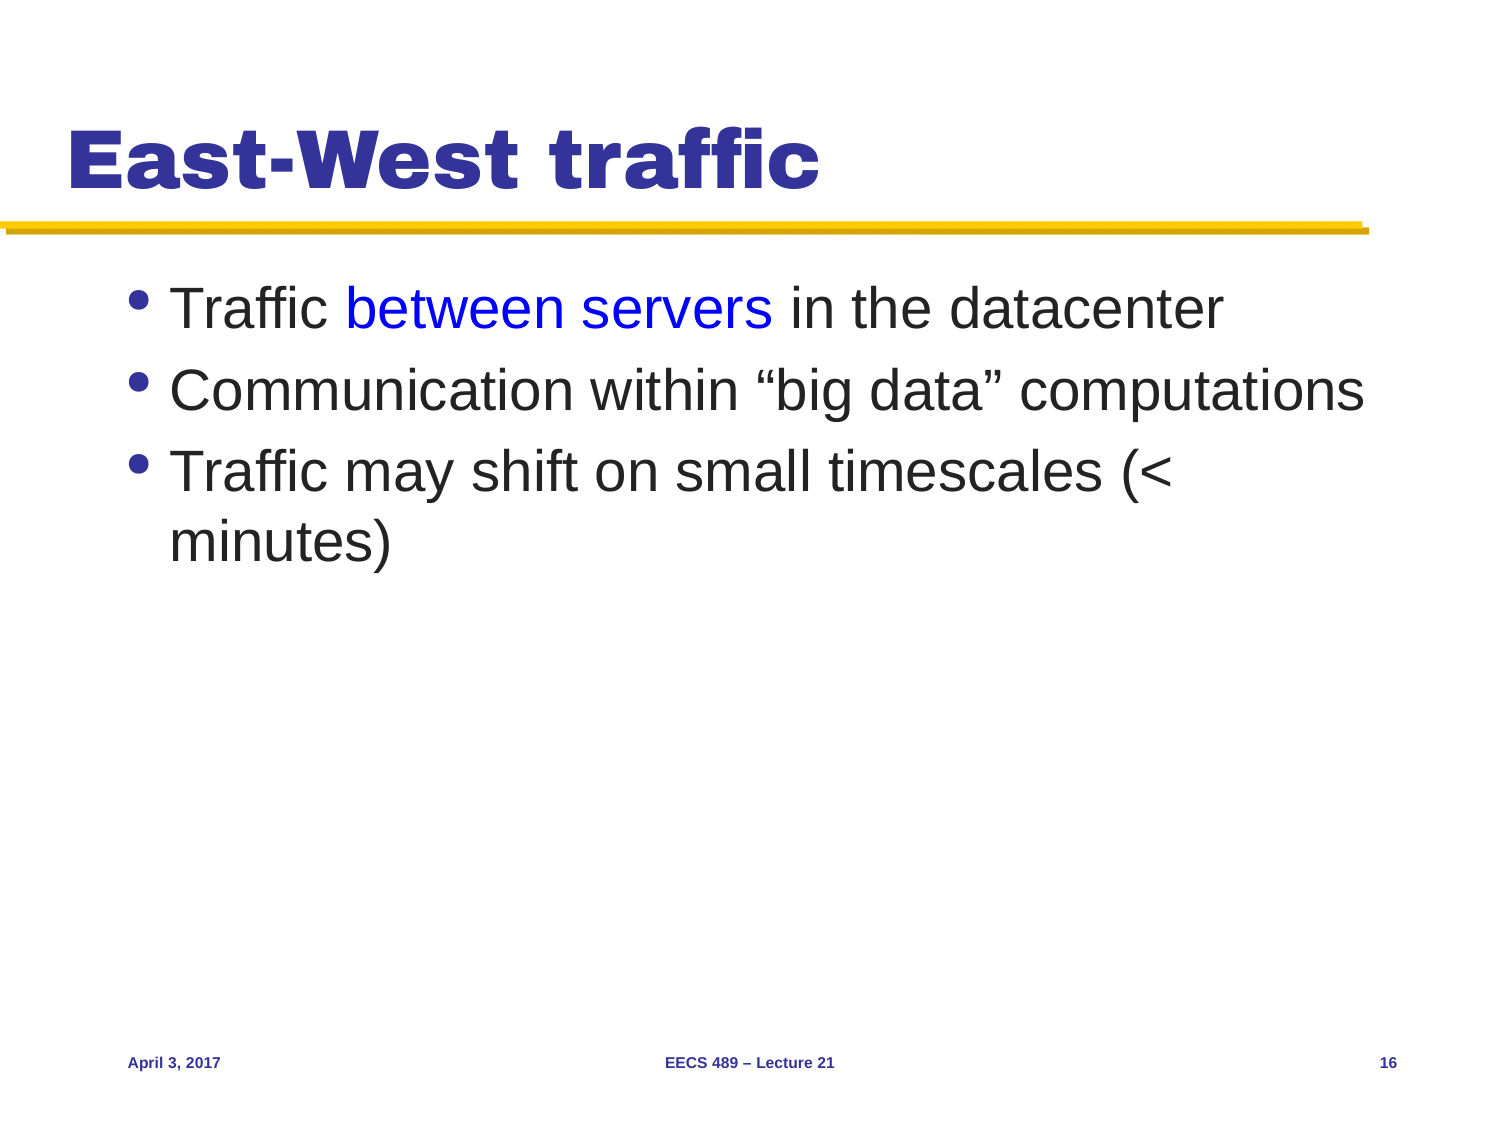

# East-West traffic
Traffic between servers in the datacenter
Communication within “big data” computations
Traffic may shift on small timescales (< minutes)

April 3, 2017
EECS 489 – Lecture 21
16